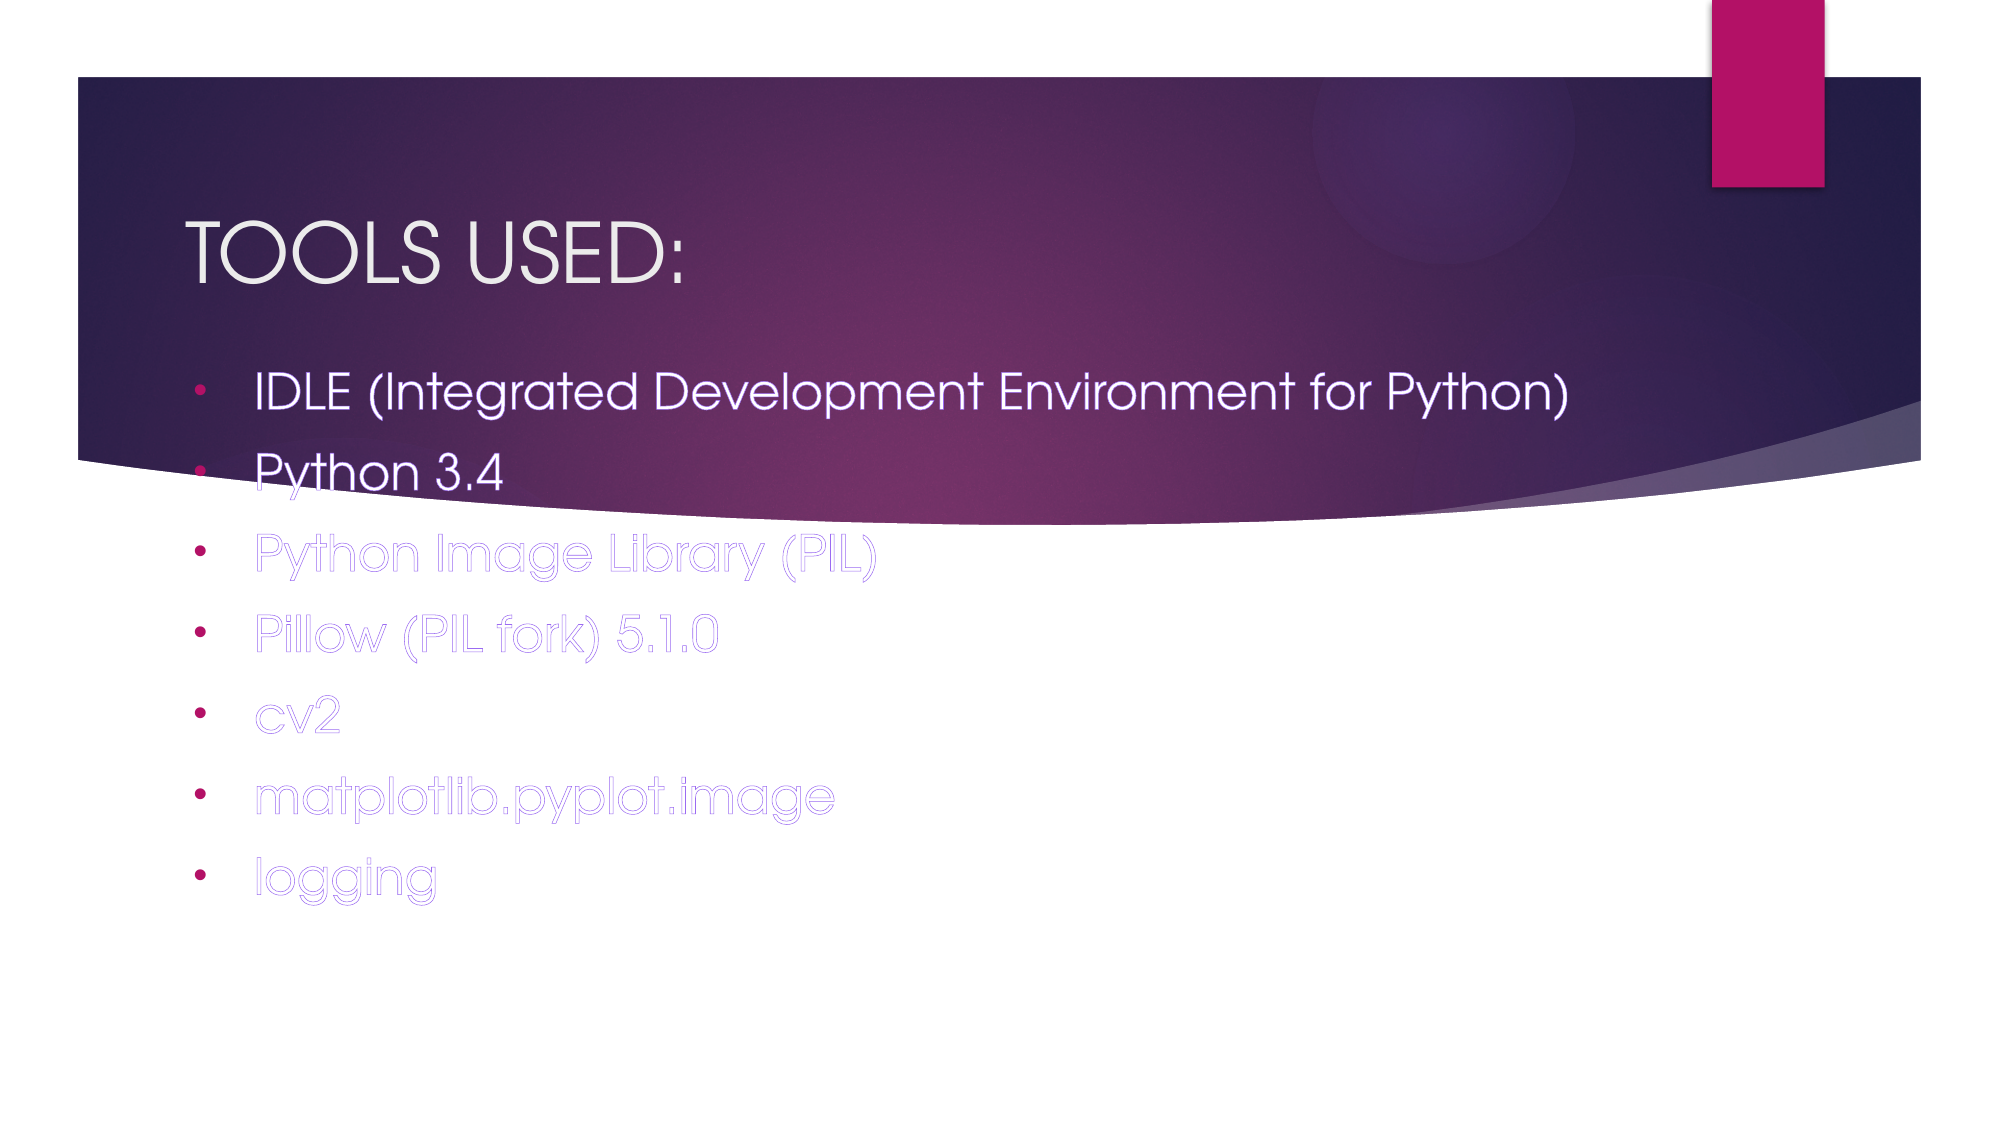

# TOOLS USED:

 IDLE (Integrated Development Environment for Python)
 Python 3.4
 Python Image Library (PIL)
 Pillow (PIL fork) 5.1.0
 cv2
 matplotlib.pyplot.image
 logging